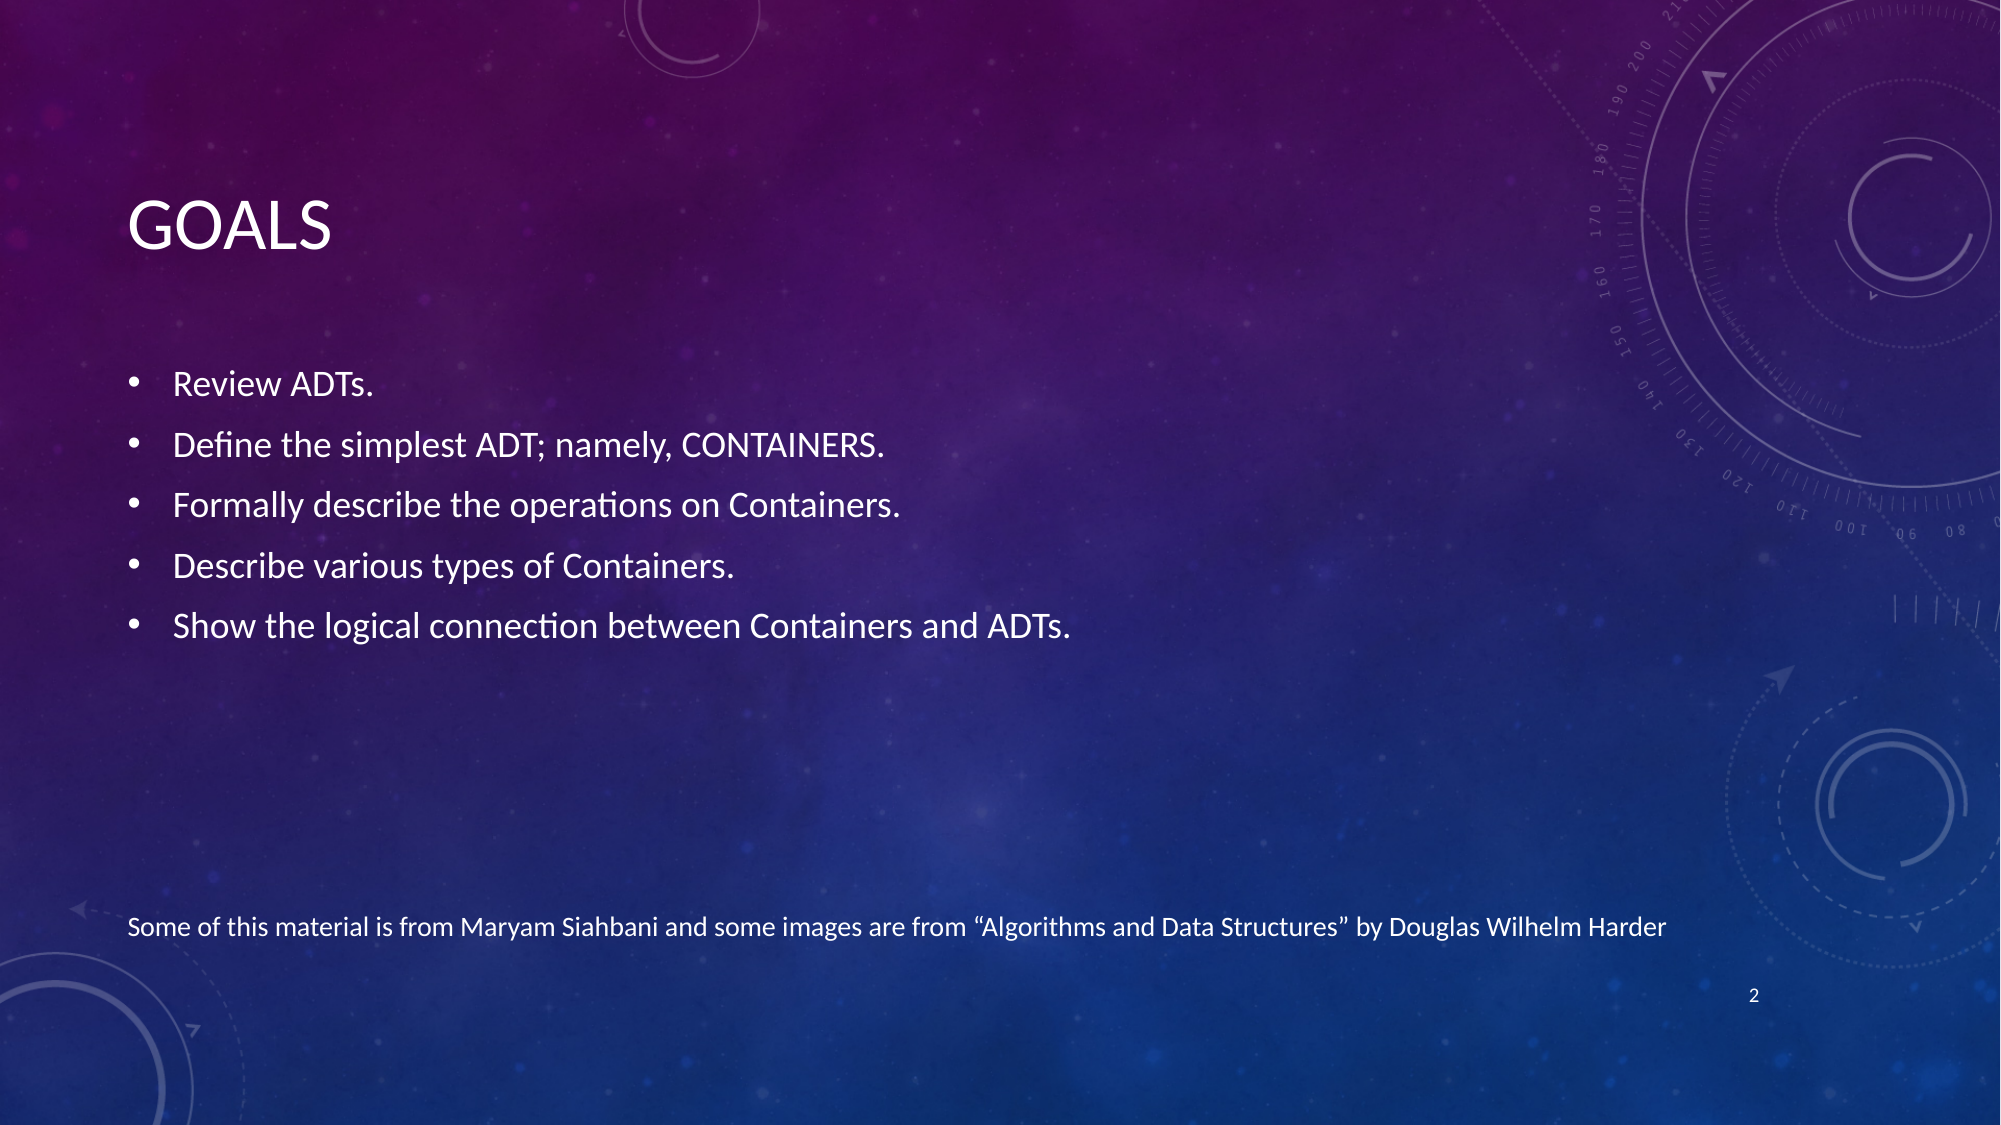

# Goals
Review ADTs.
Define the simplest ADT; namely, CONTAINERS.
Formally describe the operations on Containers.
Describe various types of Containers.
Show the logical connection between Containers and ADTs.

Some of this material is from Maryam Siahbani and some images are from “Algorithms and Data Structures” by Douglas Wilhelm Harder
2